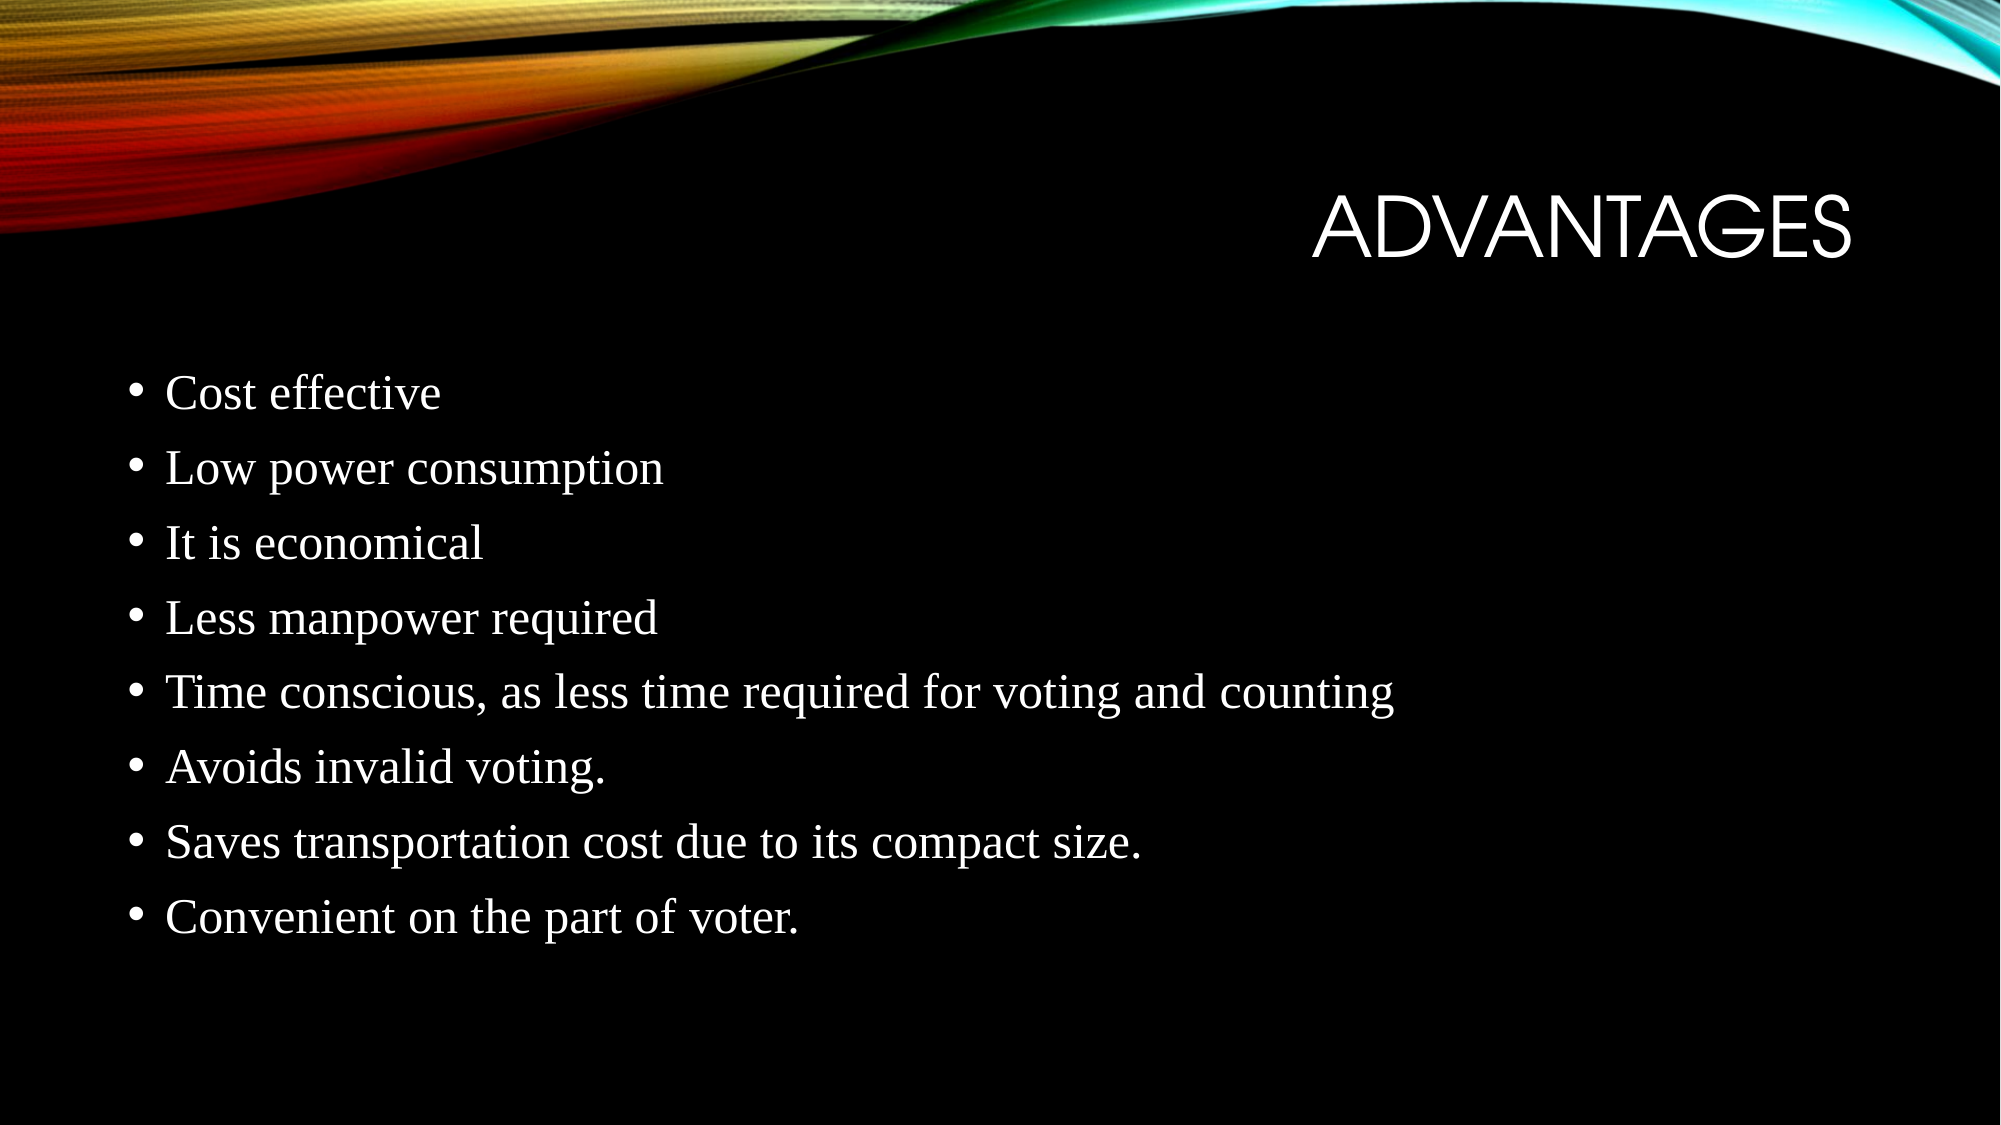

# ADVANTAGES
Cost effective
Low power consumption
It is economical
Less manpower required
Time conscious, as less time required for voting and counting
Avoids invalid voting.
Saves transportation cost due to its compact size.
Convenient on the part of voter.